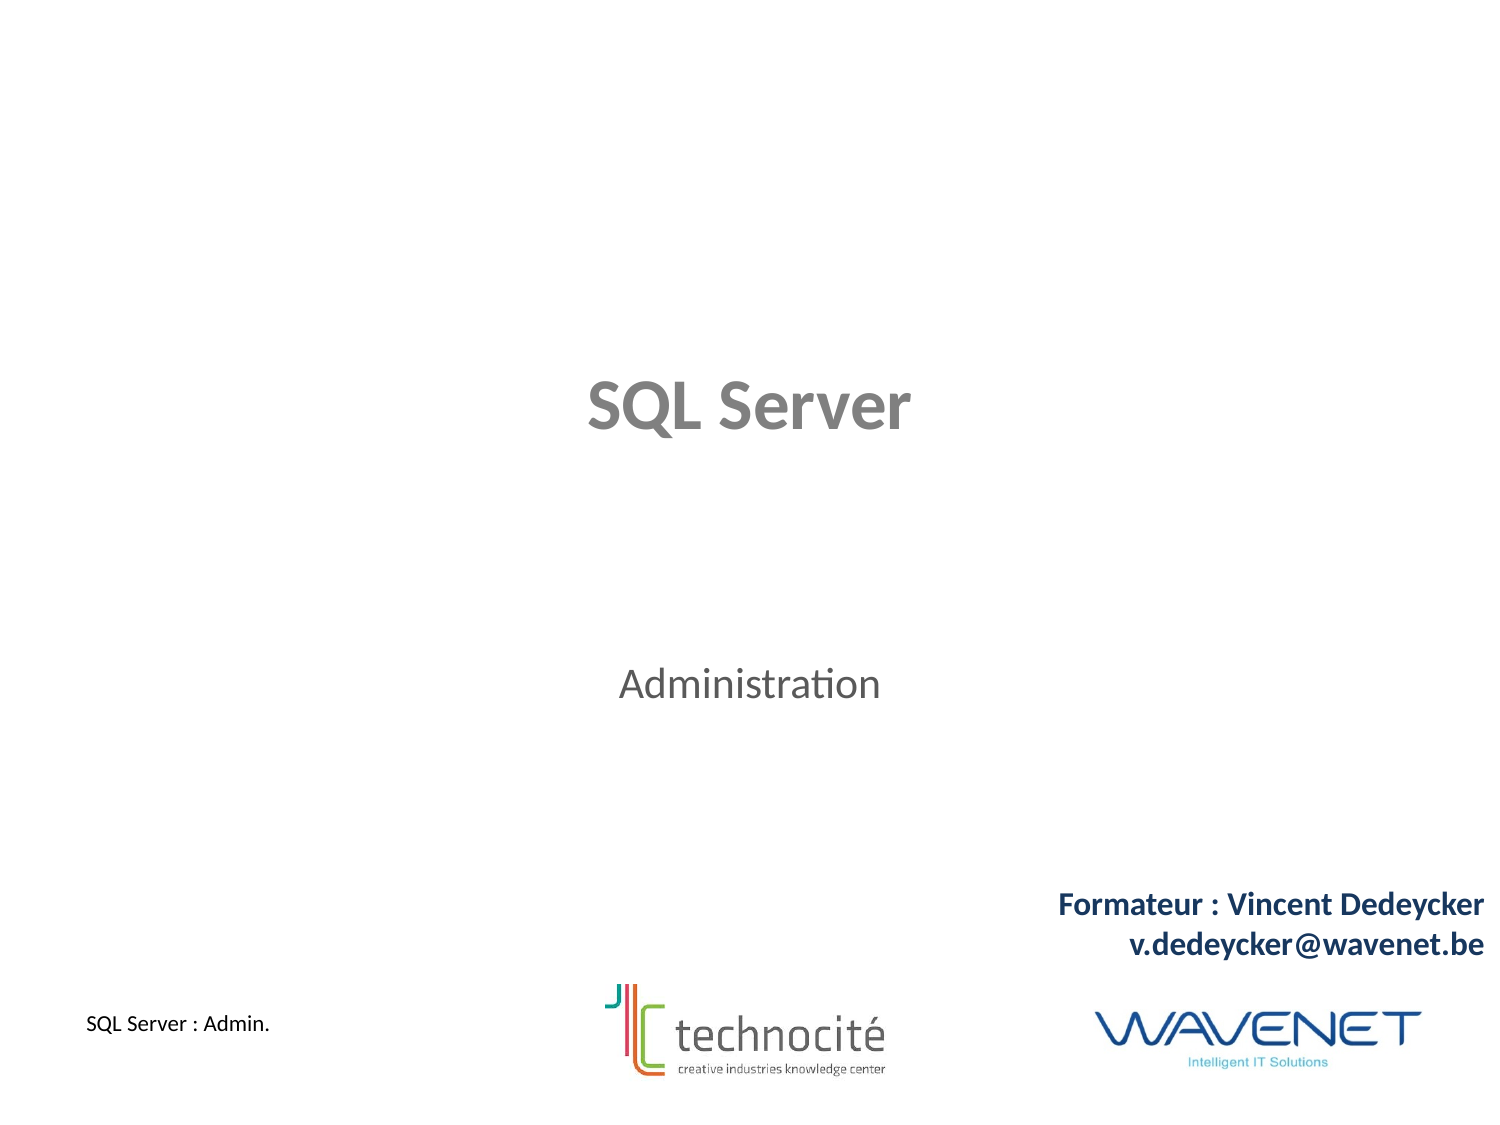

SQL Server
Administration
Formateur : Vincent Dedeycker
v.dedeycker@wavenet.be
SQL Server : Admin.